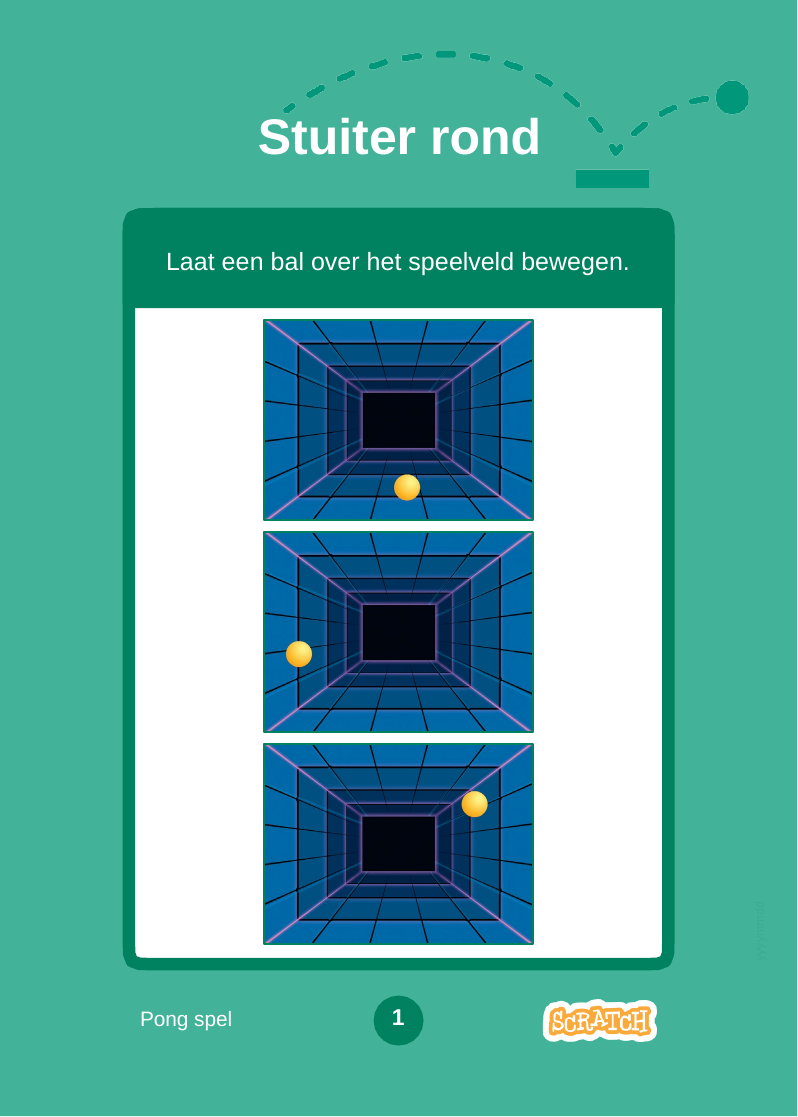

# Stuiter rond

Laat een bal over het speelveld bewegen.

yyyymmdd

1
Pong spel